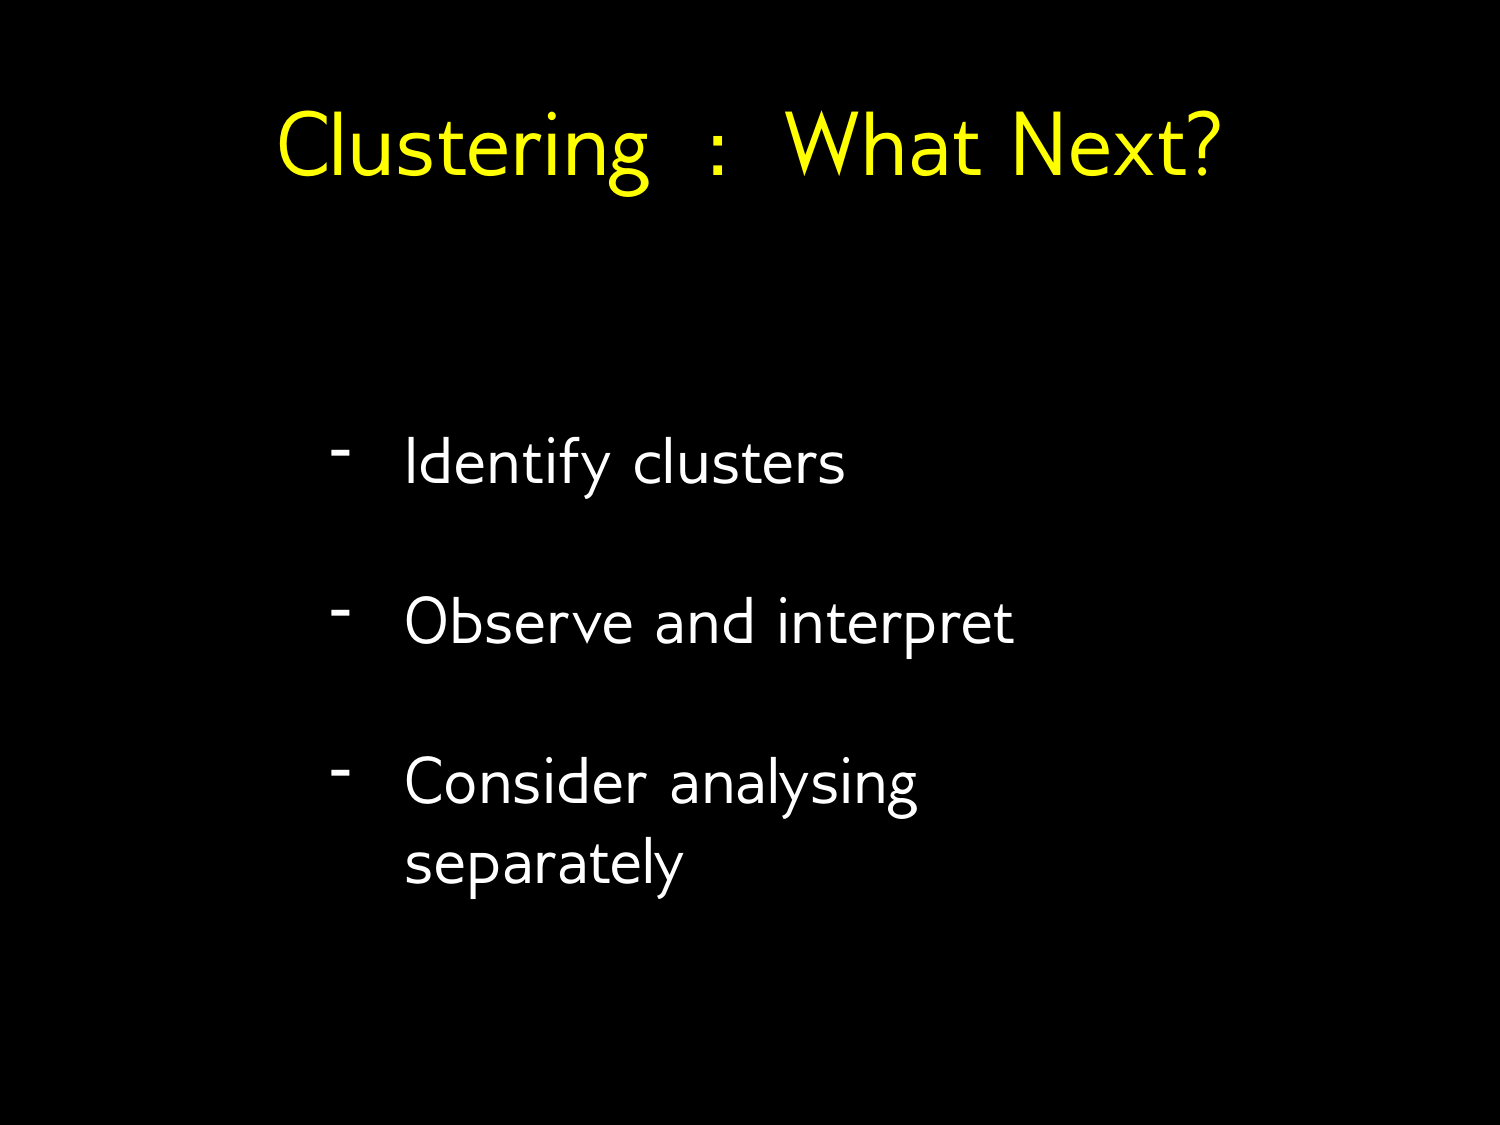

# Clustering  :  What Next?
Identify clusters

Observe and interpret

Consider analysing separately